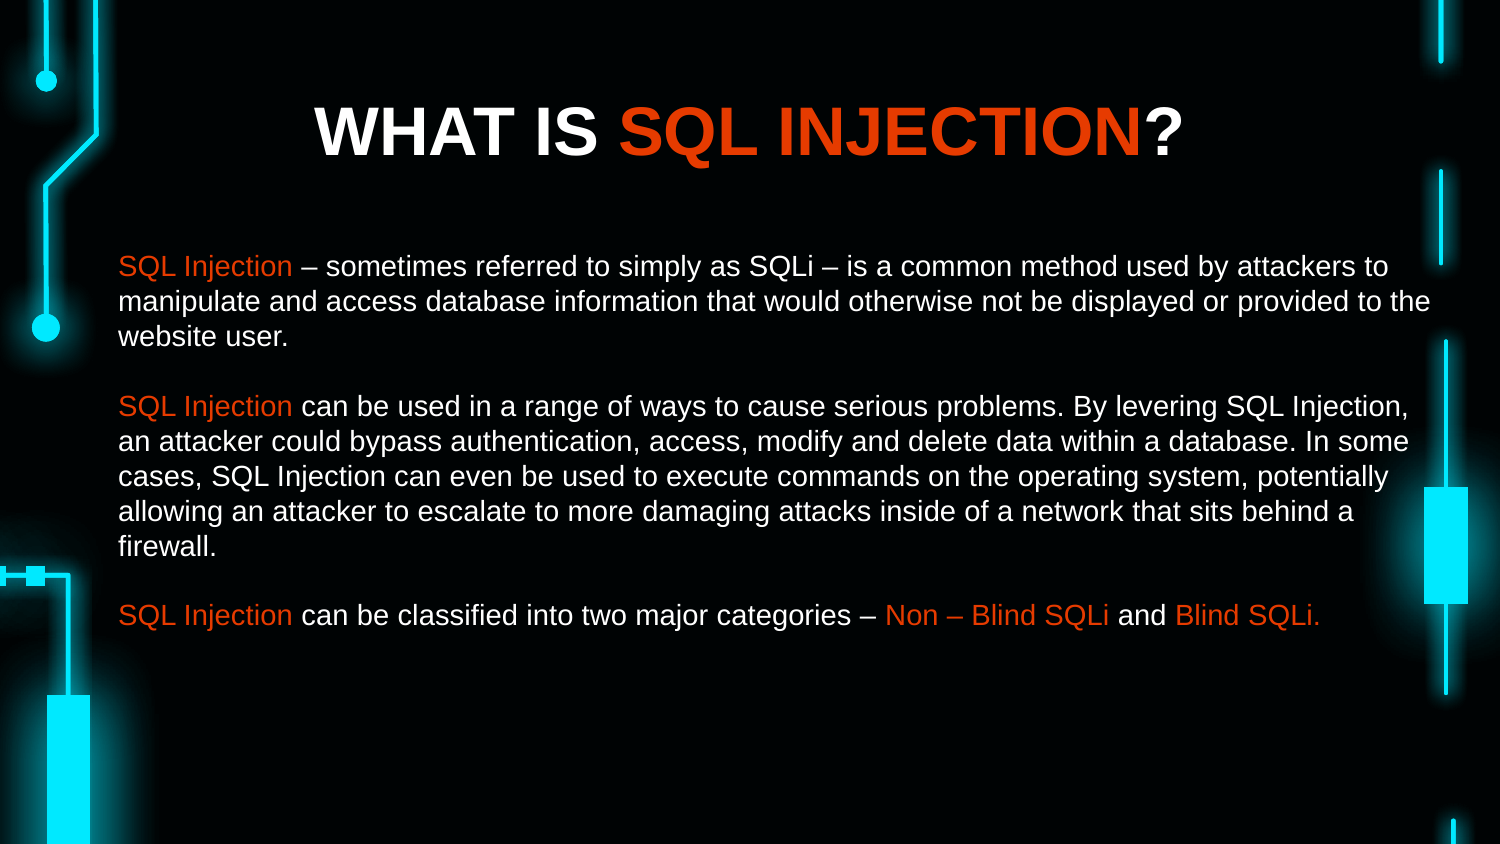

# WHAT IS SQL INJECTION?
SQL Injection – sometimes referred to simply as SQLi – is a common method used by attackers to manipulate and access database information that would otherwise not be displayed or provided to the website user.

SQL Injection can be used in a range of ways to cause serious problems. By levering SQL Injection, an attacker could bypass authentication, access, modify and delete data within a database. In some cases, SQL Injection can even be used to execute commands on the operating system, potentially allowing an attacker to escalate to more damaging attacks inside of a network that sits behind a firewall.

SQL Injection can be classified into two major categories – Non – Blind SQLi and Blind SQLi.